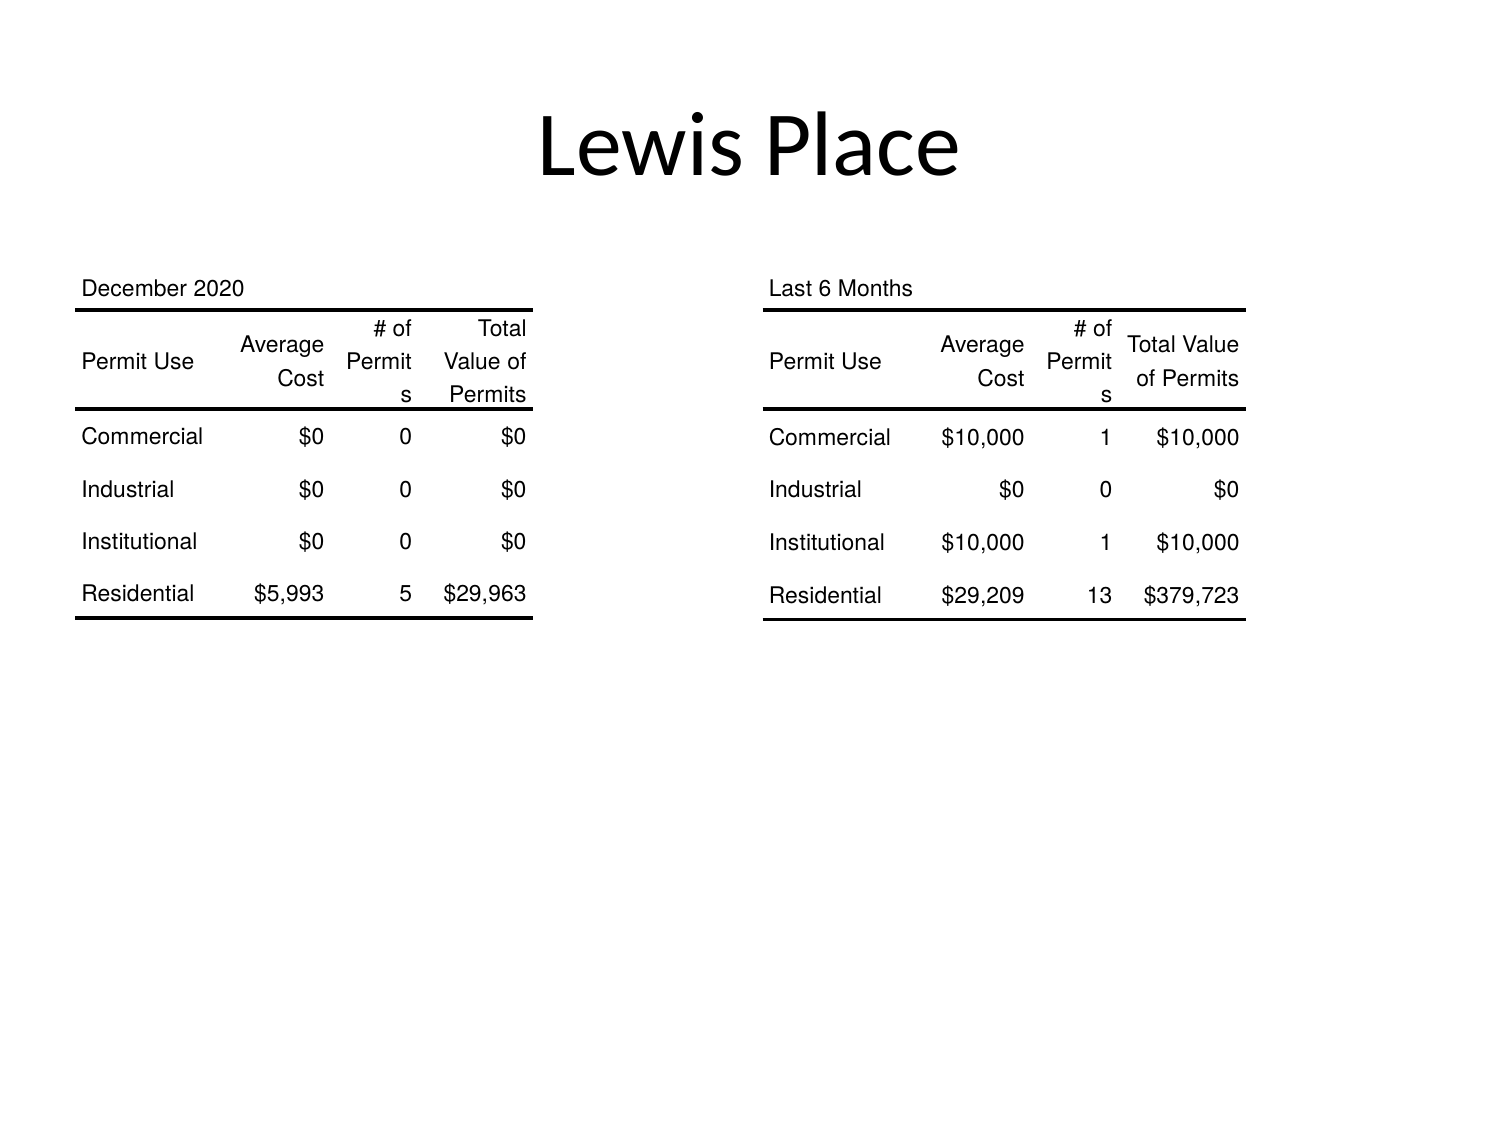

# Lewis Place
| December 2020 | December 2020 | December 2020 | December 2020 |
| --- | --- | --- | --- |
| Permit Use | Average Cost | # of Permits | Total Value of Permits |
| Commercial | $0 | 0 | $0 |
| Industrial | $0 | 0 | $0 |
| Institutional | $0 | 0 | $0 |
| Residential | $5,993 | 5 | $29,963 |
| Last 6 Months | Last 6 Months | Last 6 Months | Last 6 Months |
| --- | --- | --- | --- |
| Permit Use | Average Cost | # of Permits | Total Value of Permits |
| Commercial | $10,000 | 1 | $10,000 |
| Industrial | $0 | 0 | $0 |
| Institutional | $10,000 | 1 | $10,000 |
| Residential | $29,209 | 13 | $379,723 |